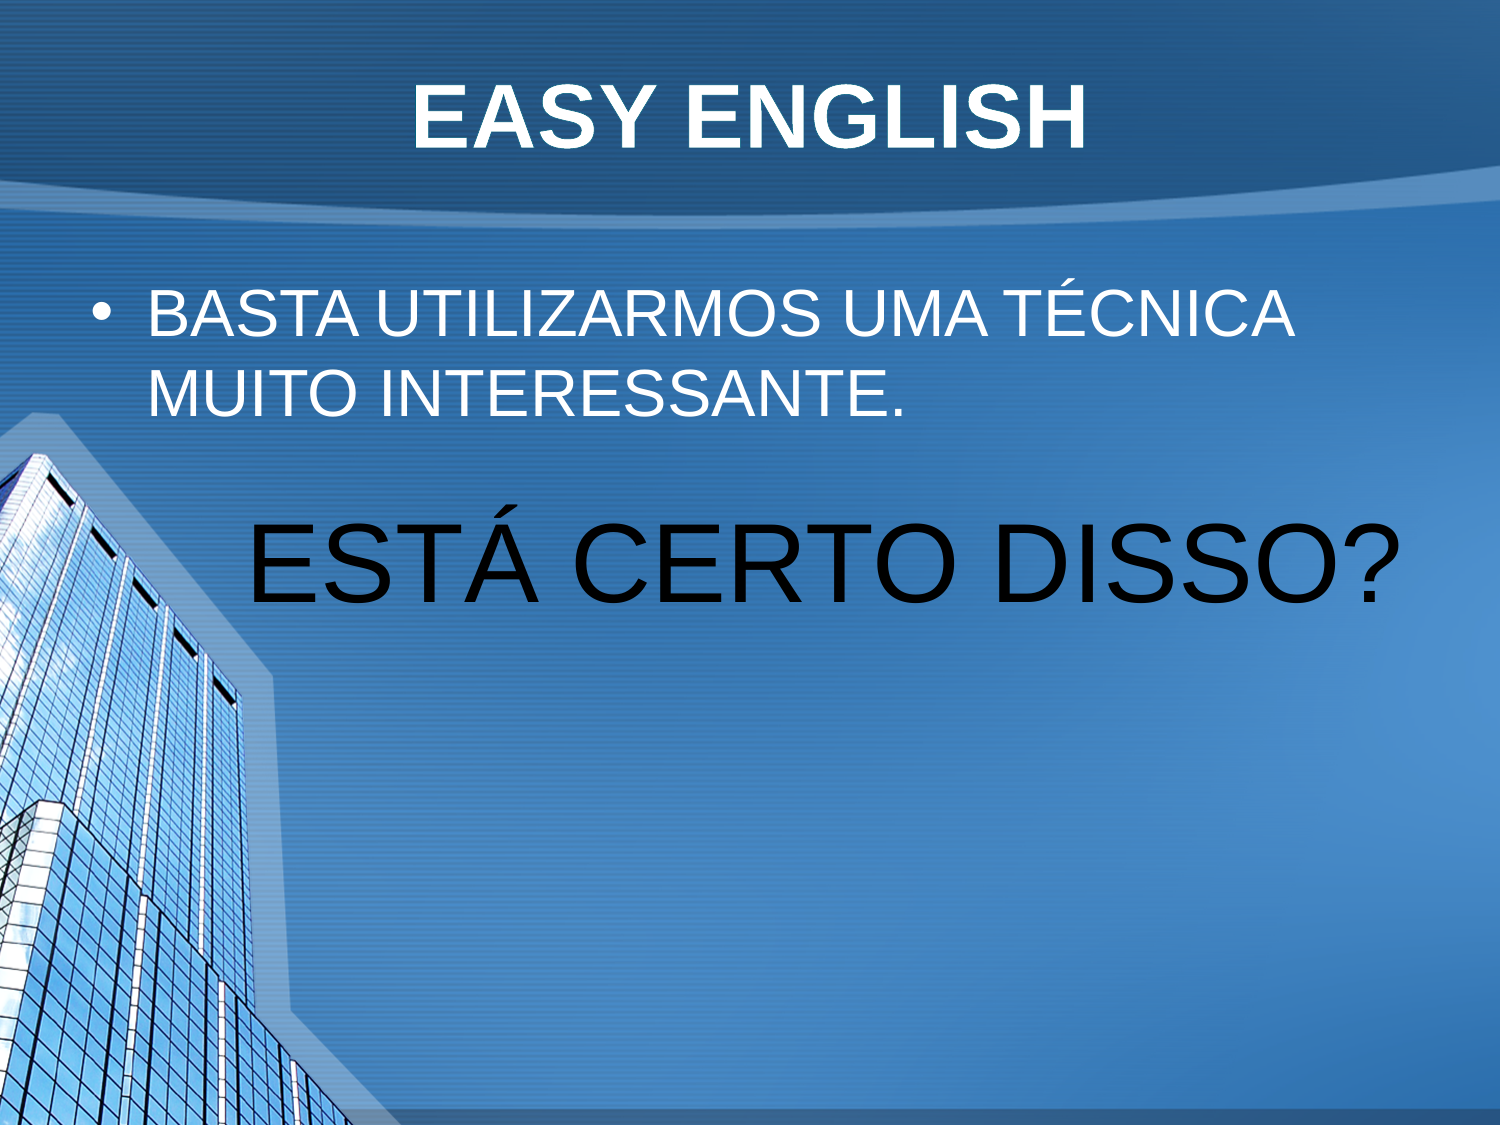

EASY ENGLISH
BASTA UTILIZARMOS UMA TÉCNICA MUITO INTERESSANTE.
ESTÁ CERTO DISSO?